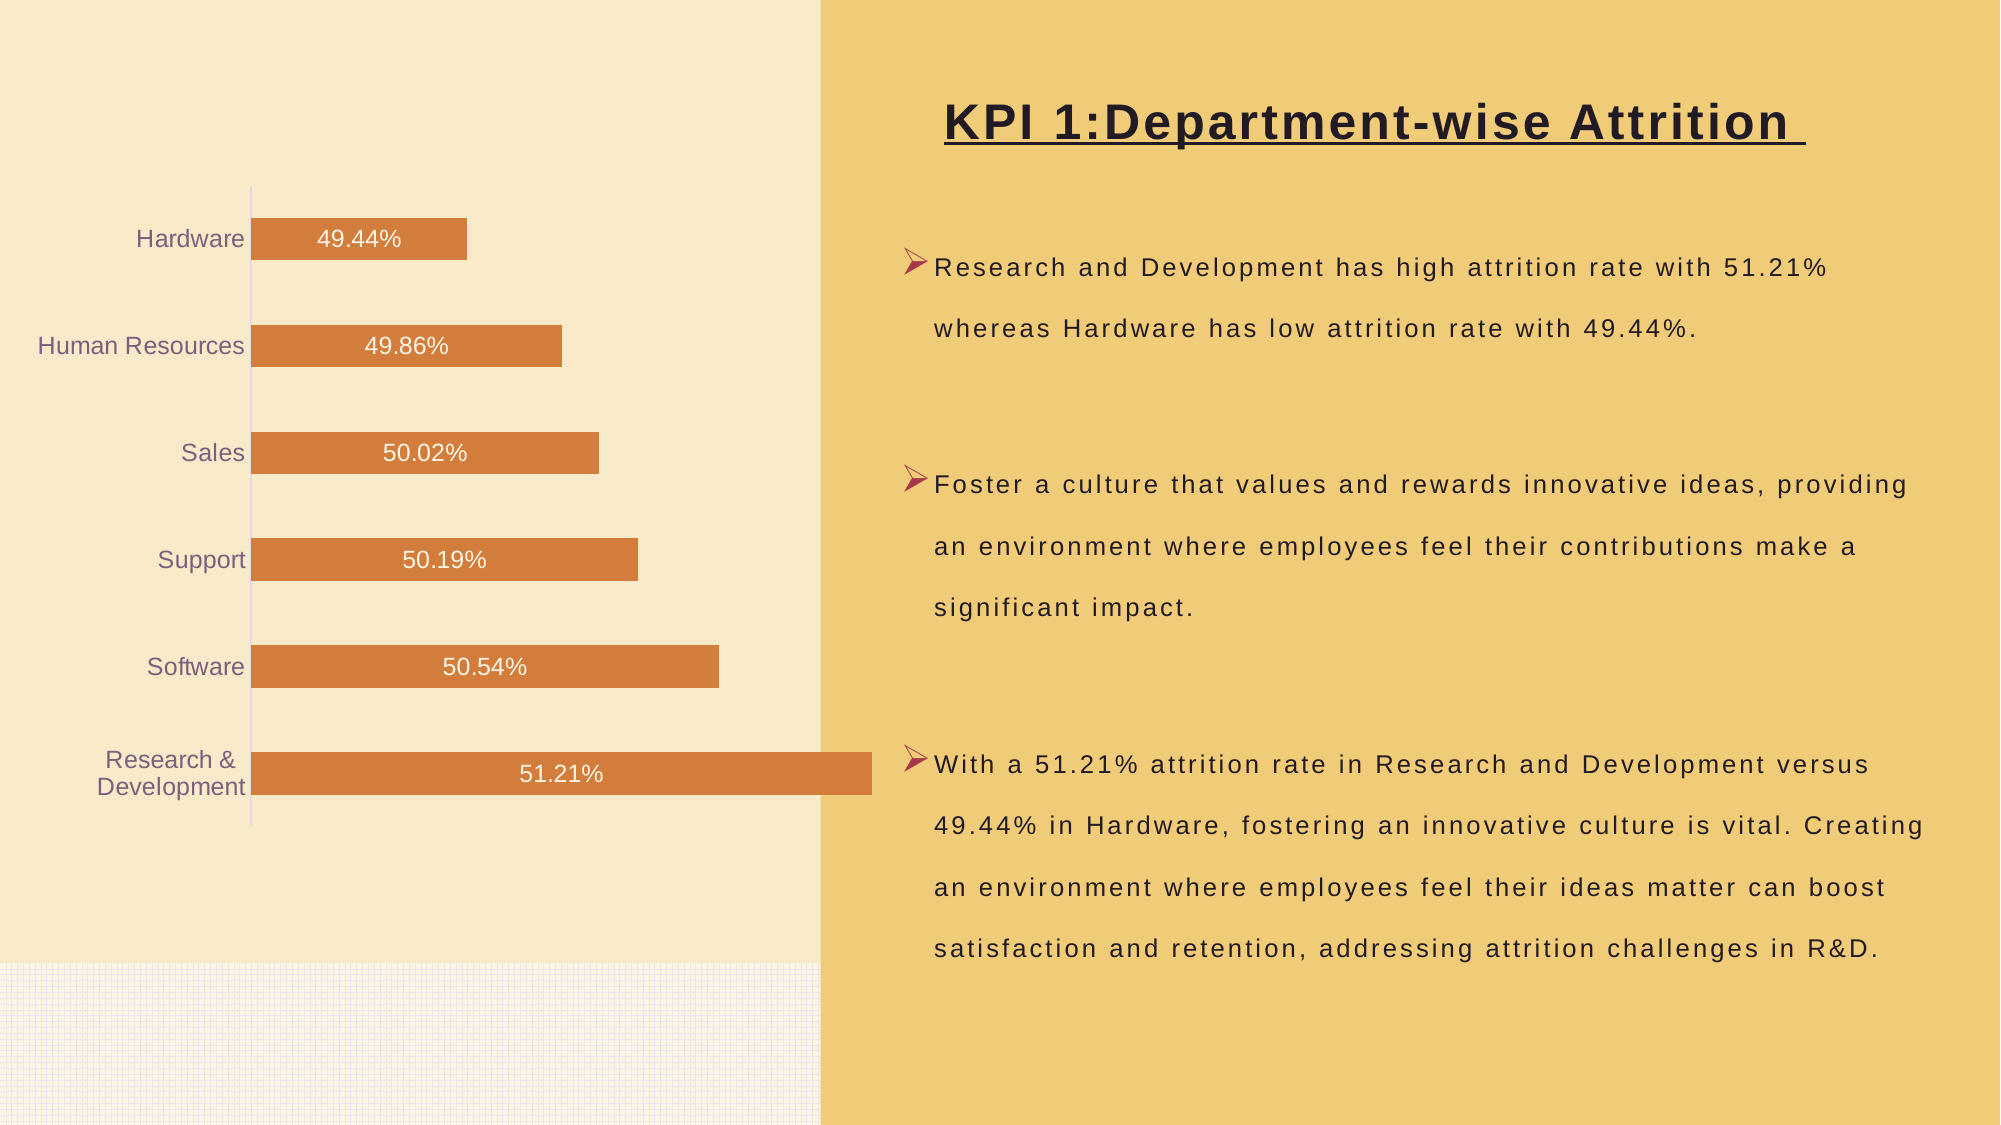

# KPI 1:Department-wise Attrition

### Chart

| Category | Attrition Rate |
|---|---|
| Research & Development | 0.5120807789397764 |
| Software | 0.5053982725527831 |
| Support | 0.5018663455749548 |
| Sales | 0.5001774517922631 |
| Human Resources | 0.49857448325017817 |
| Hardware | 0.4944301628106255 |
Research and Development has high attrition rate with 51.21% whereas Hardware has low attrition rate with 49.44%.

Foster a culture that values and rewards innovative ideas, providing an environment where employees feel their contributions make a significant impact.

With a 51.21% attrition rate in Research and Development versus 49.44% in Hardware, fostering an innovative culture is vital. Creating an environment where employees feel their ideas matter can boost satisfaction and retention, addressing attrition challenges in R&D.